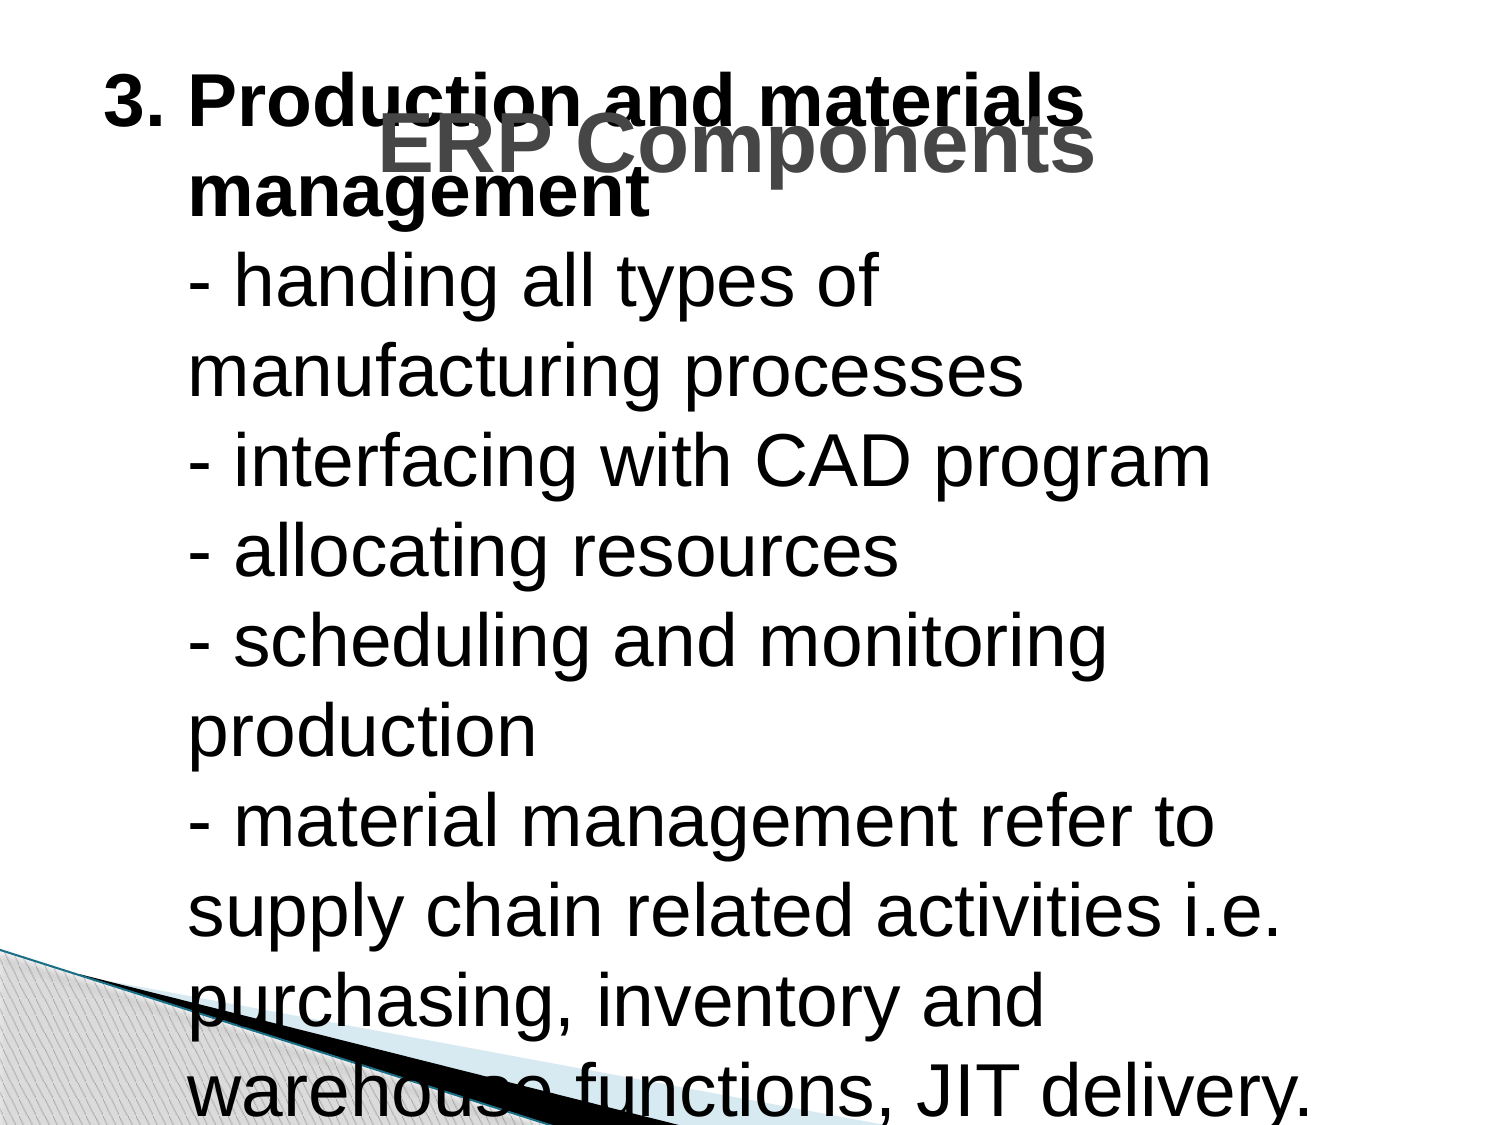

# ERP Components
Production and materials management
- handing all types of manufacturing processes
- interfacing with CAD program
- allocating resources
- scheduling and monitoring production
- material management refer to supply chain related activities i.e. purchasing, inventory and warehouse functions, JIT delivery.